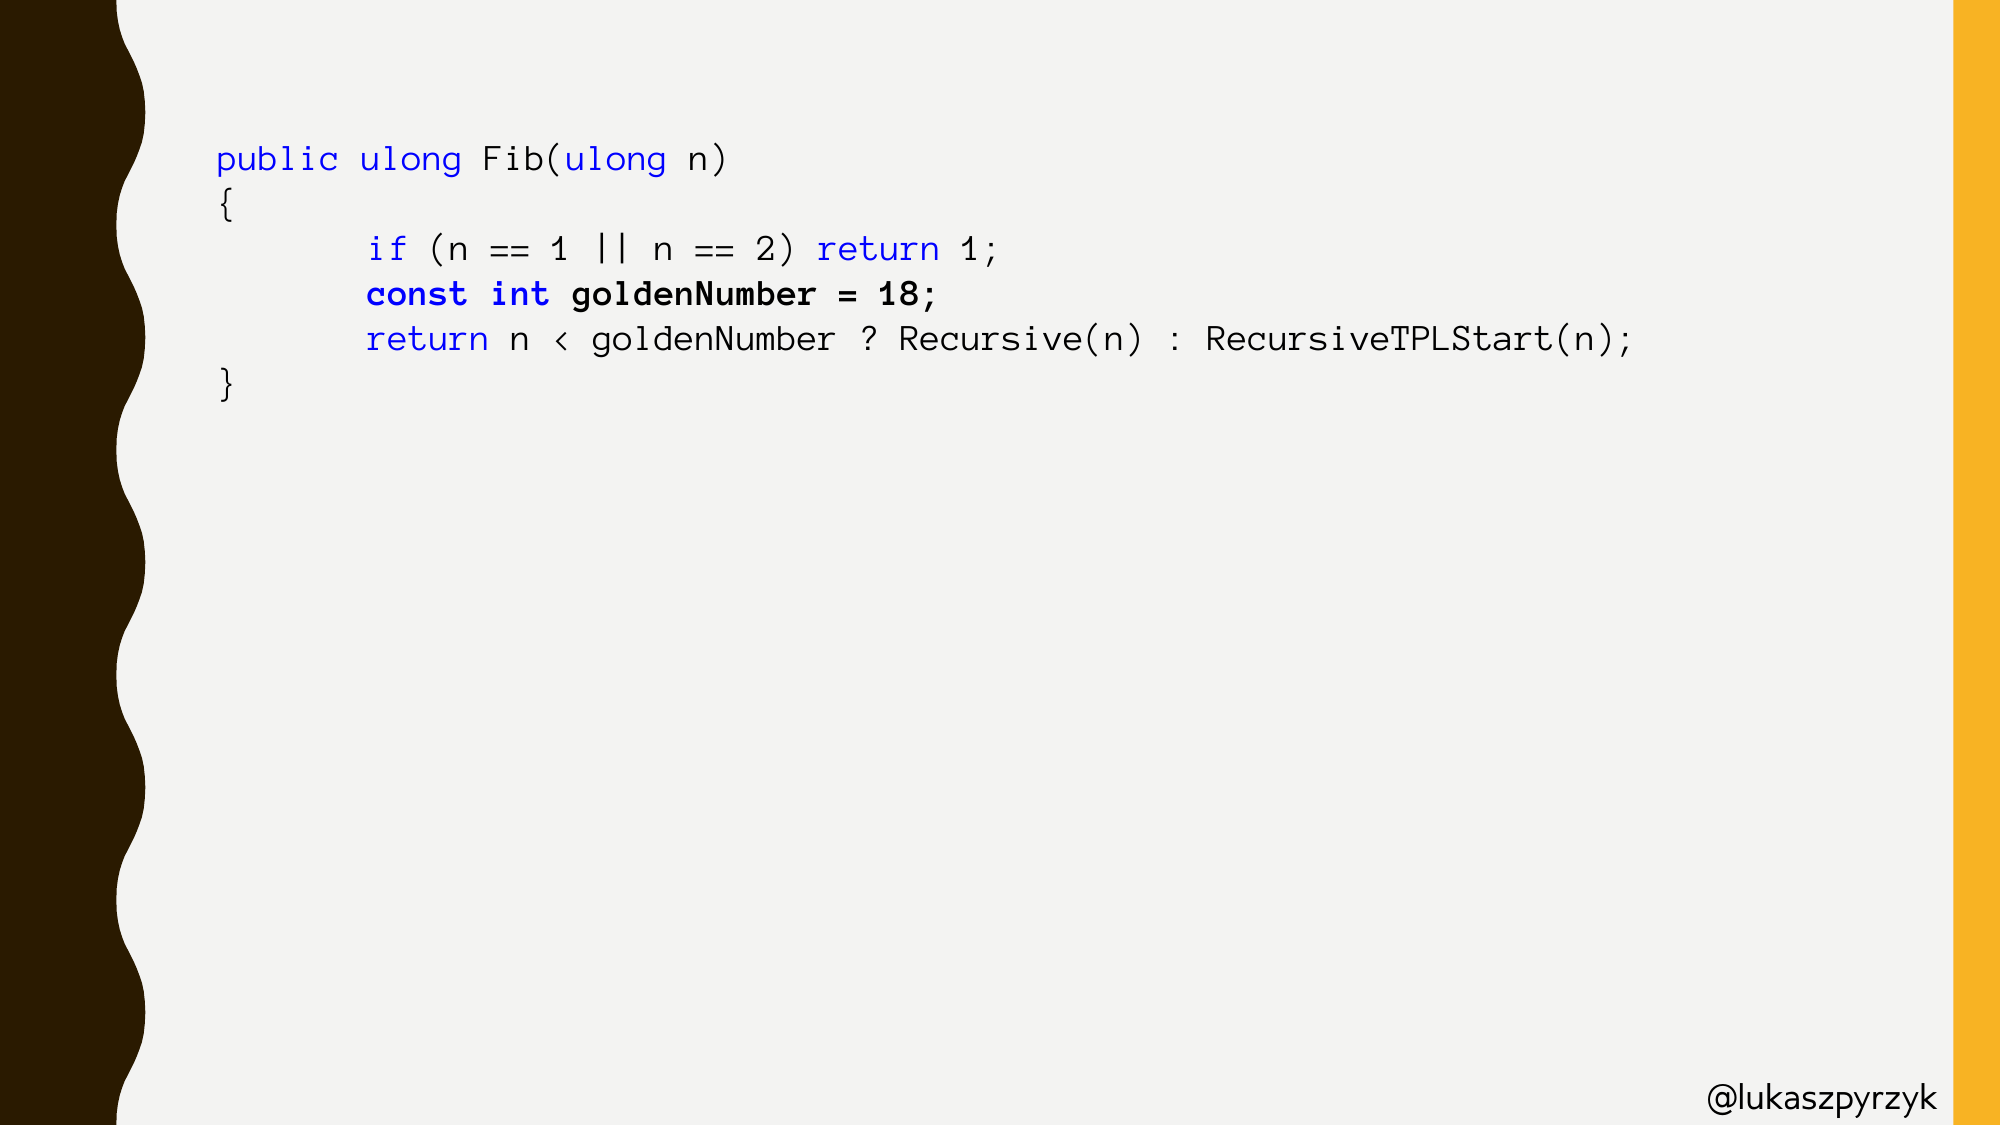

public ulong Fib(ulong n)
{
	if (n == 1 || n == 2) return 1;
	const int goldenNumber = 18;
	return n < goldenNumber ? Recursive(n) : RecursiveTPLStart(n);
}
@lukaszpyrzyk